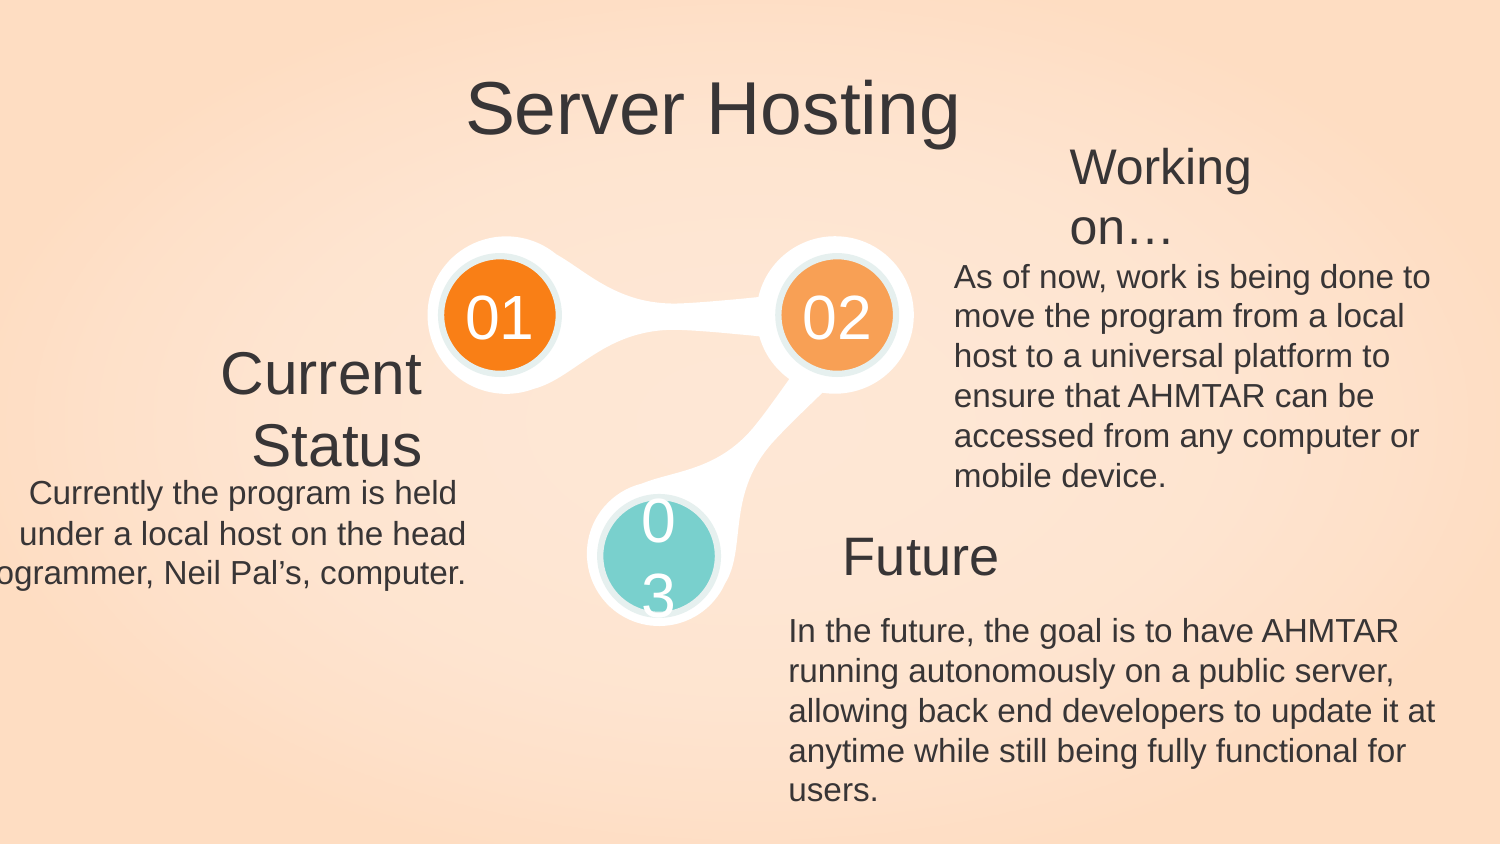

Server Hosting
Working on…

As of now, work is being done to move the program from a local host to a universal platform to ensure that AHMTAR can be accessed from any computer or mobile device.

02
01
# Current Status

Currently the program is held
under a local host on the head programmer, Neil Pal’s, computer.

Future
03
In the future, the goal is to have AHMTAR running autonomously on a public server, allowing back end developers to update it at anytime while still being fully functional for users.